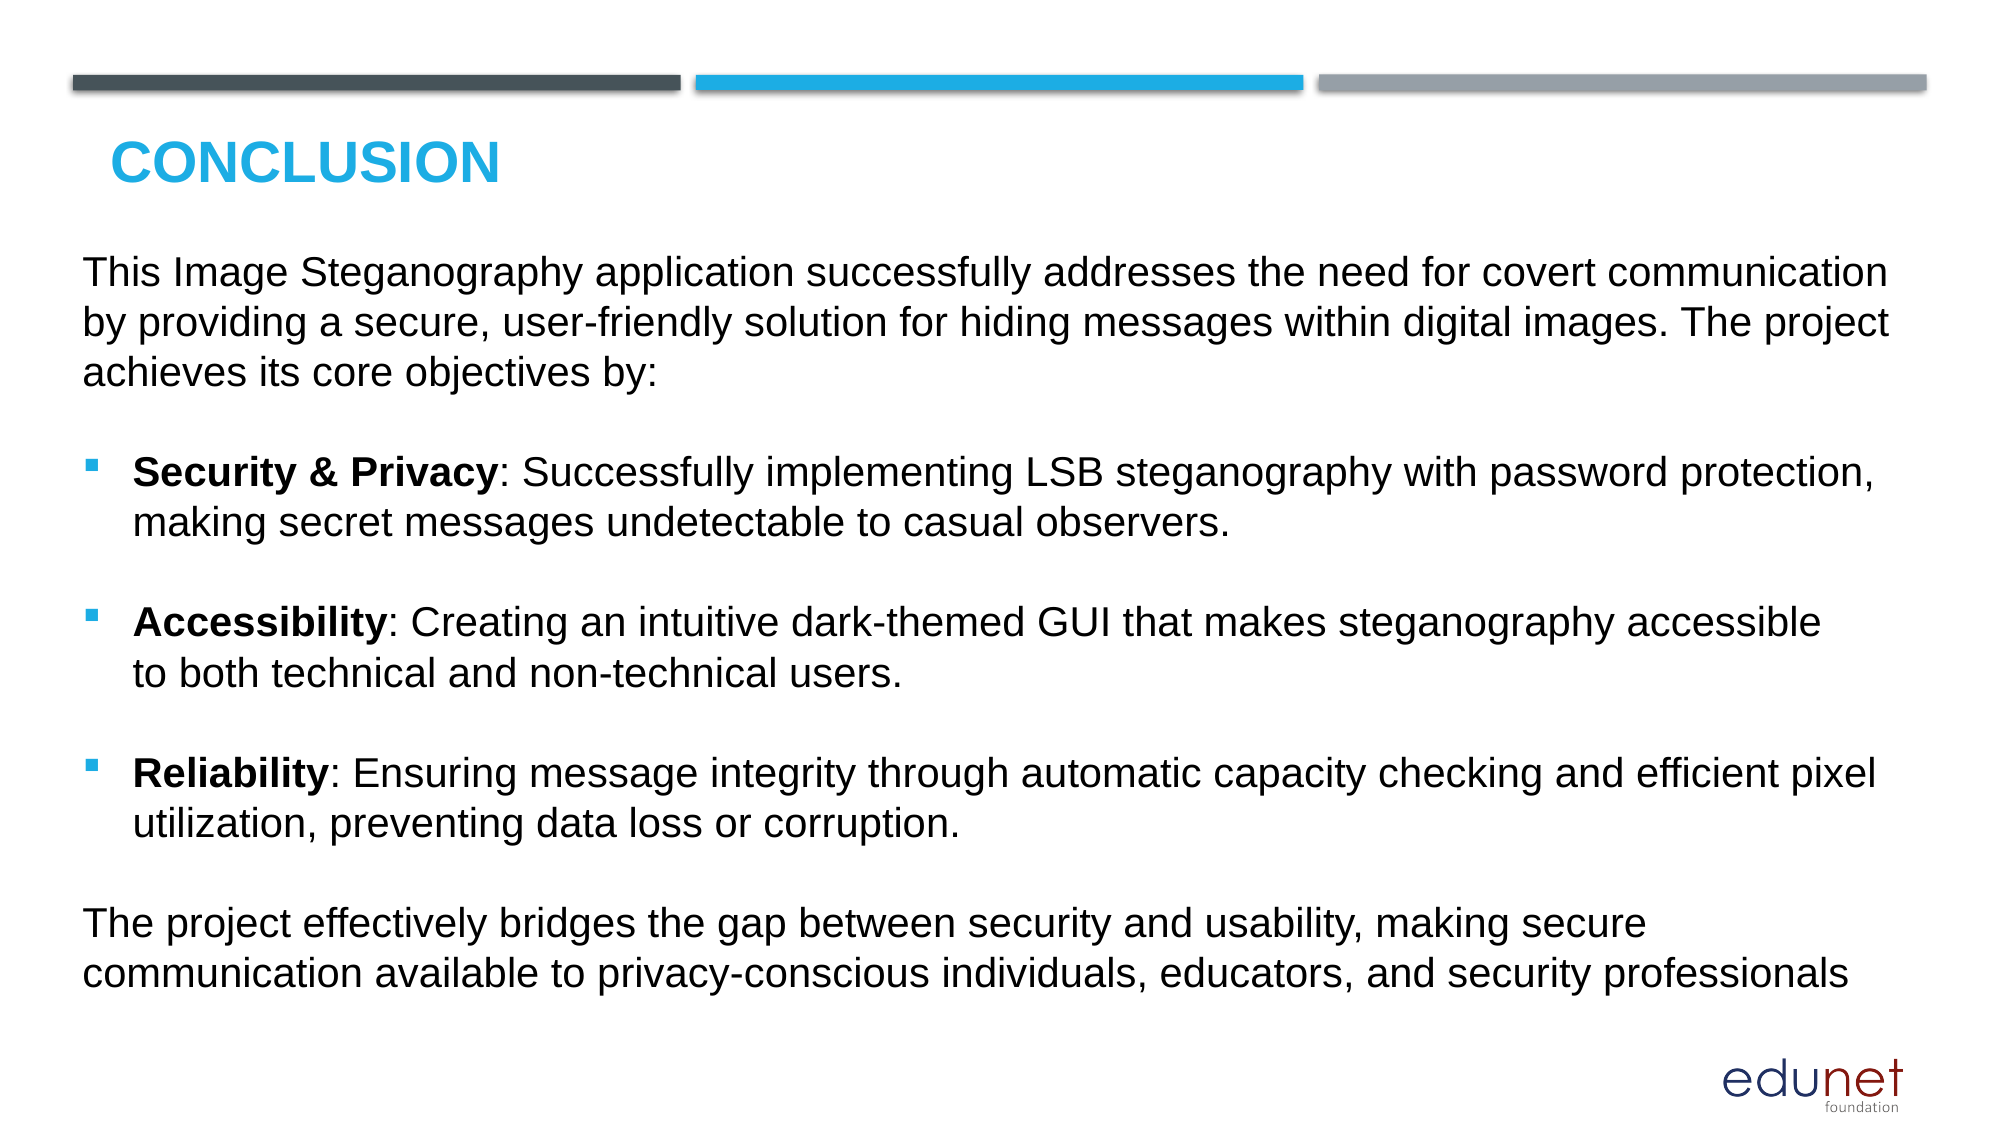

# Conclusion
This Image Steganography application successfully addresses the need for covert communication by providing a secure, user-friendly solution for hiding messages within digital images. The project achieves its core objectives by:

Security & Privacy: Successfully implementing LSB steganography with password protection, making secret messages undetectable to casual observers.

Accessibility: Creating an intuitive dark-themed GUI that makes steganography accessible to both technical and non-technical users.

Reliability: Ensuring message integrity through automatic capacity checking and efficient pixel utilization, preventing data loss or corruption.

The project effectively bridges the gap between security and usability, making secure communication available to privacy-conscious individuals, educators, and security professionals